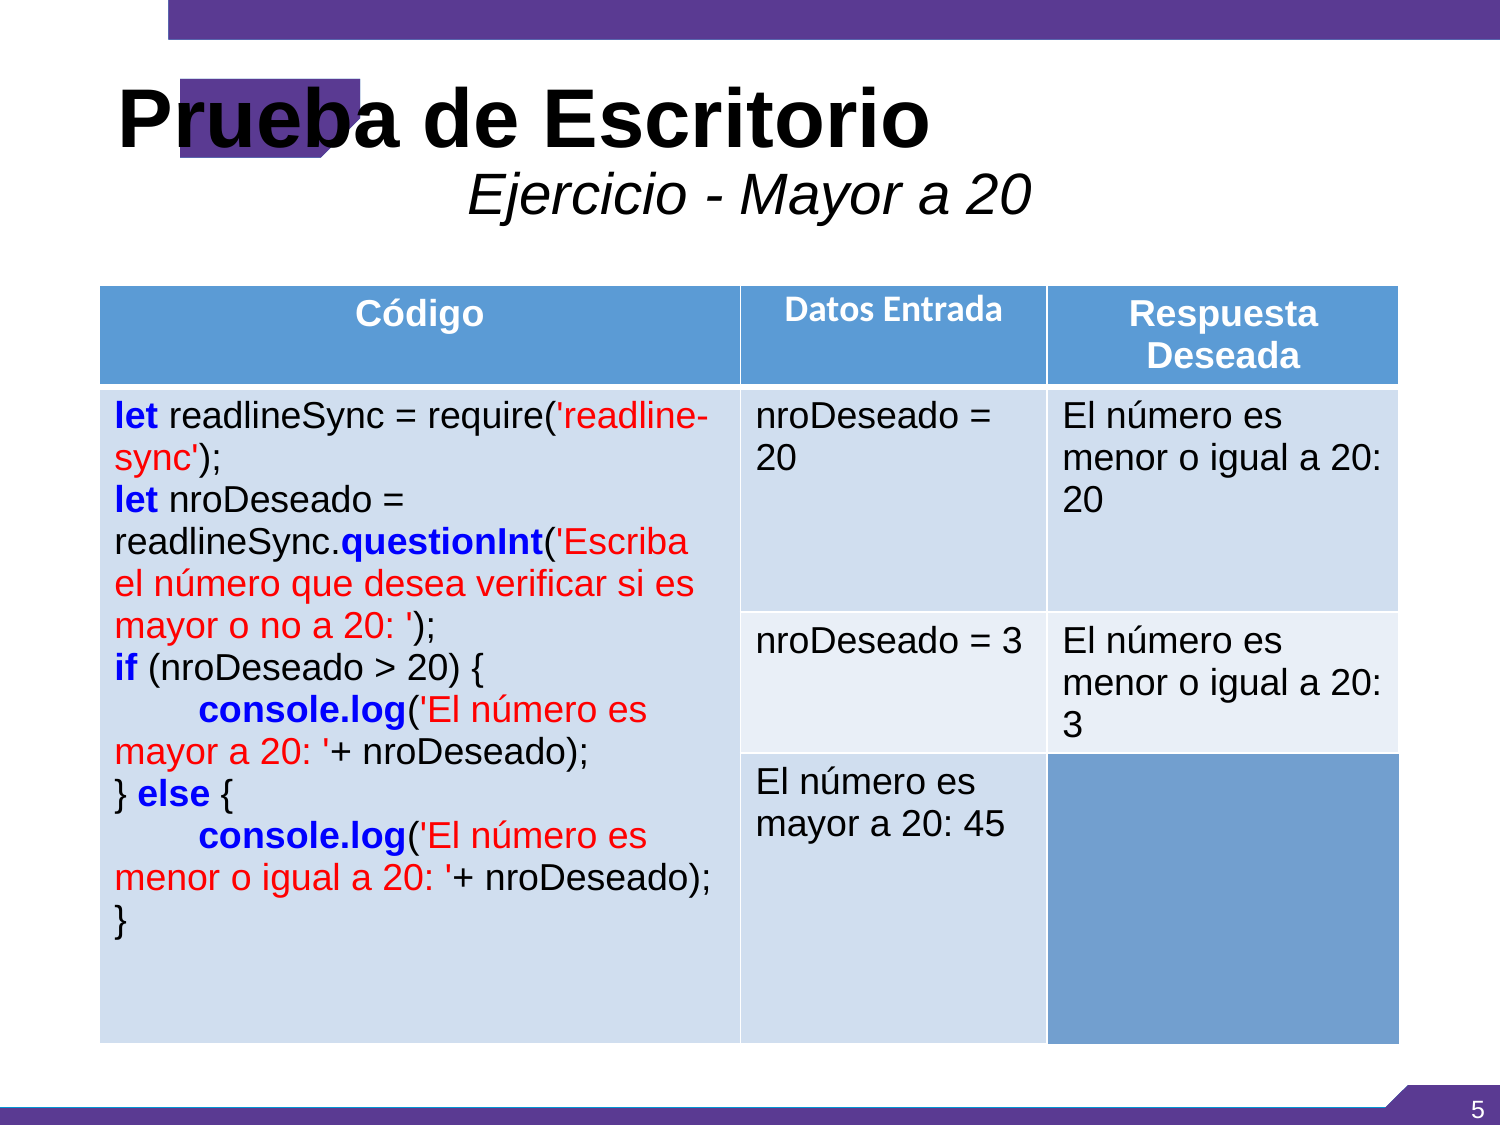

Prueba de Escritorio
Ejercicio - Mayor a 20
| Código | Datos Entrada | Respuesta Deseada |
| --- | --- | --- |
| let readlineSync = require('readline-sync'); let nroDeseado = readlineSync.questionInt('Escriba el número que desea verificar si es mayor o no a 20: '); if (nroDeseado > 20) { console.log('El número es mayor a 20: '+ nroDeseado); } else { console.log('El número es menor o igual a 20: '+ nroDeseado); } | nroDeseado = 20 | El número es menor o igual a 20: 20 |
|  | nroDeseado = 3 | El número es menor o igual a 20: 3 |
| nroDeseado = 45 | El número es mayor a 20: 45 |
5